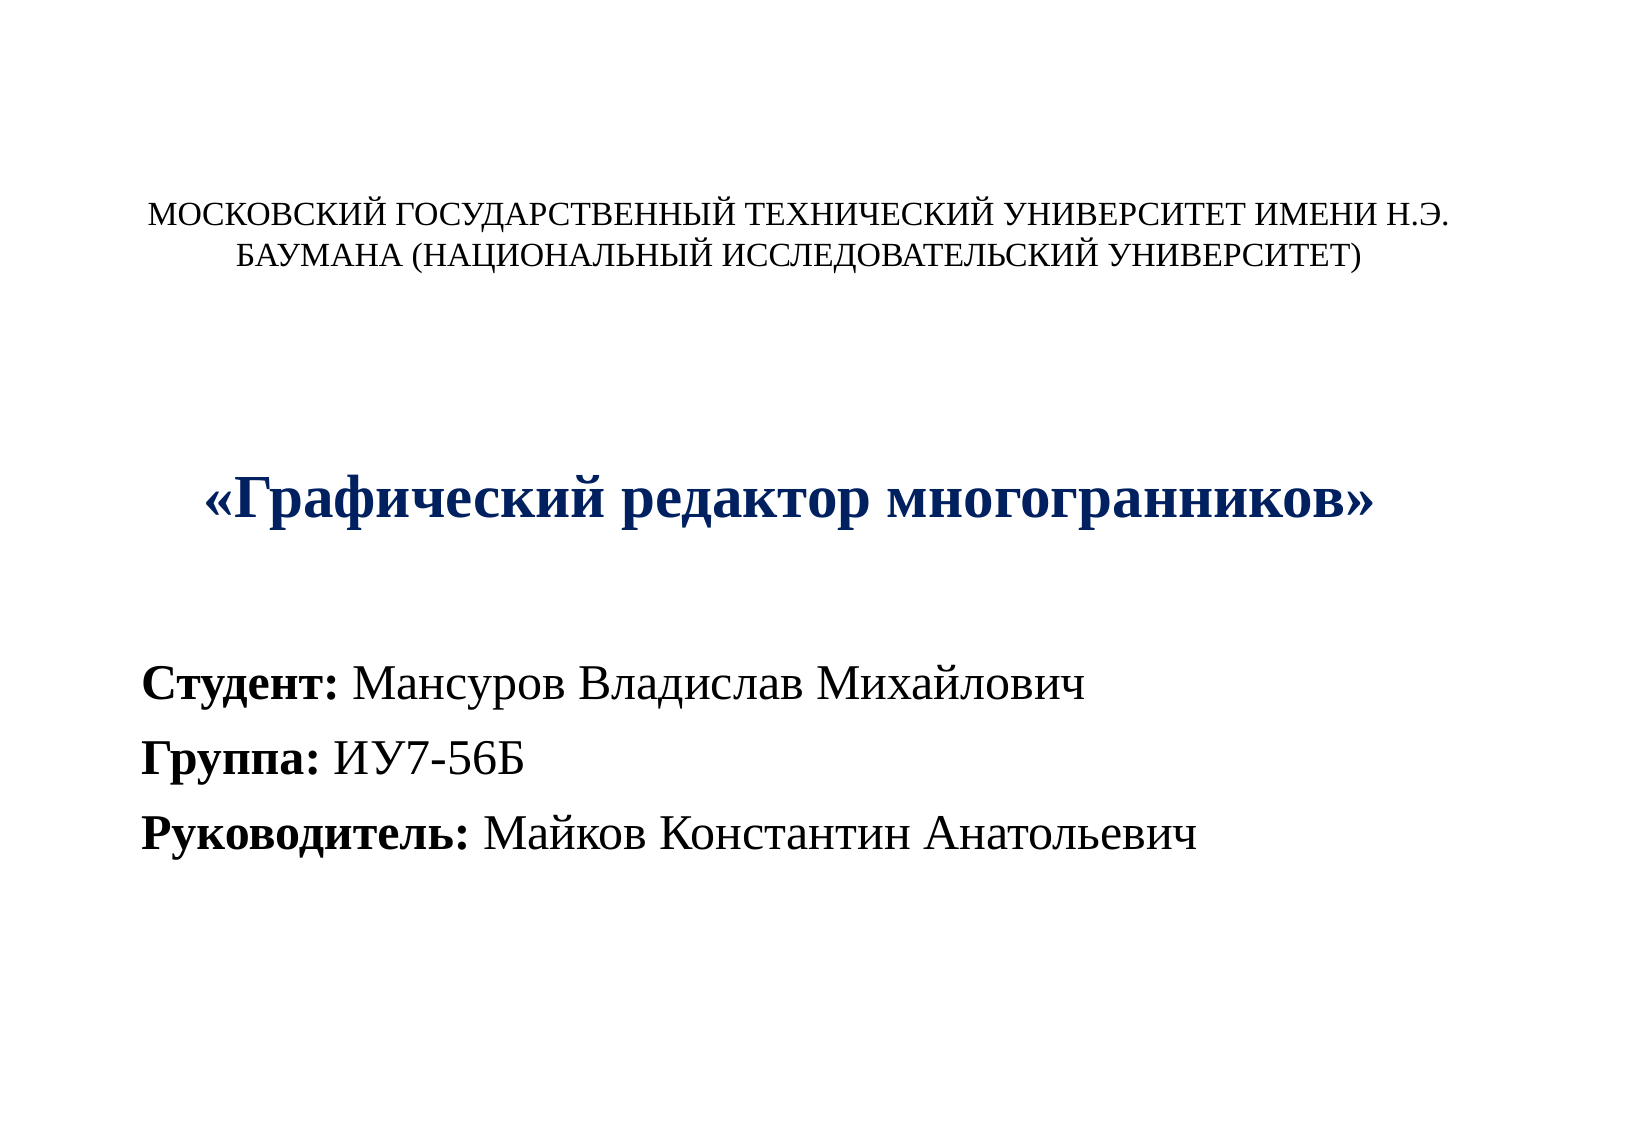

МОСКОВСКИЙ ГОСУДАРСТВЕННЫЙ ТЕХНИЧЕСКИЙ УНИВЕРСИТЕТ ИМЕНИ Н.Э. БАУМАНА (НАЦИОНАЛЬНЫЙ ИССЛЕДОВАТЕЛЬСКИЙ УНИВЕРСИТЕТ)
# «Графический редактор многогранников»
Студент: Мансуров Владислав Михайлович
Группа: ИУ7-56Б
Руководитель: Майков Константин Анатольевич